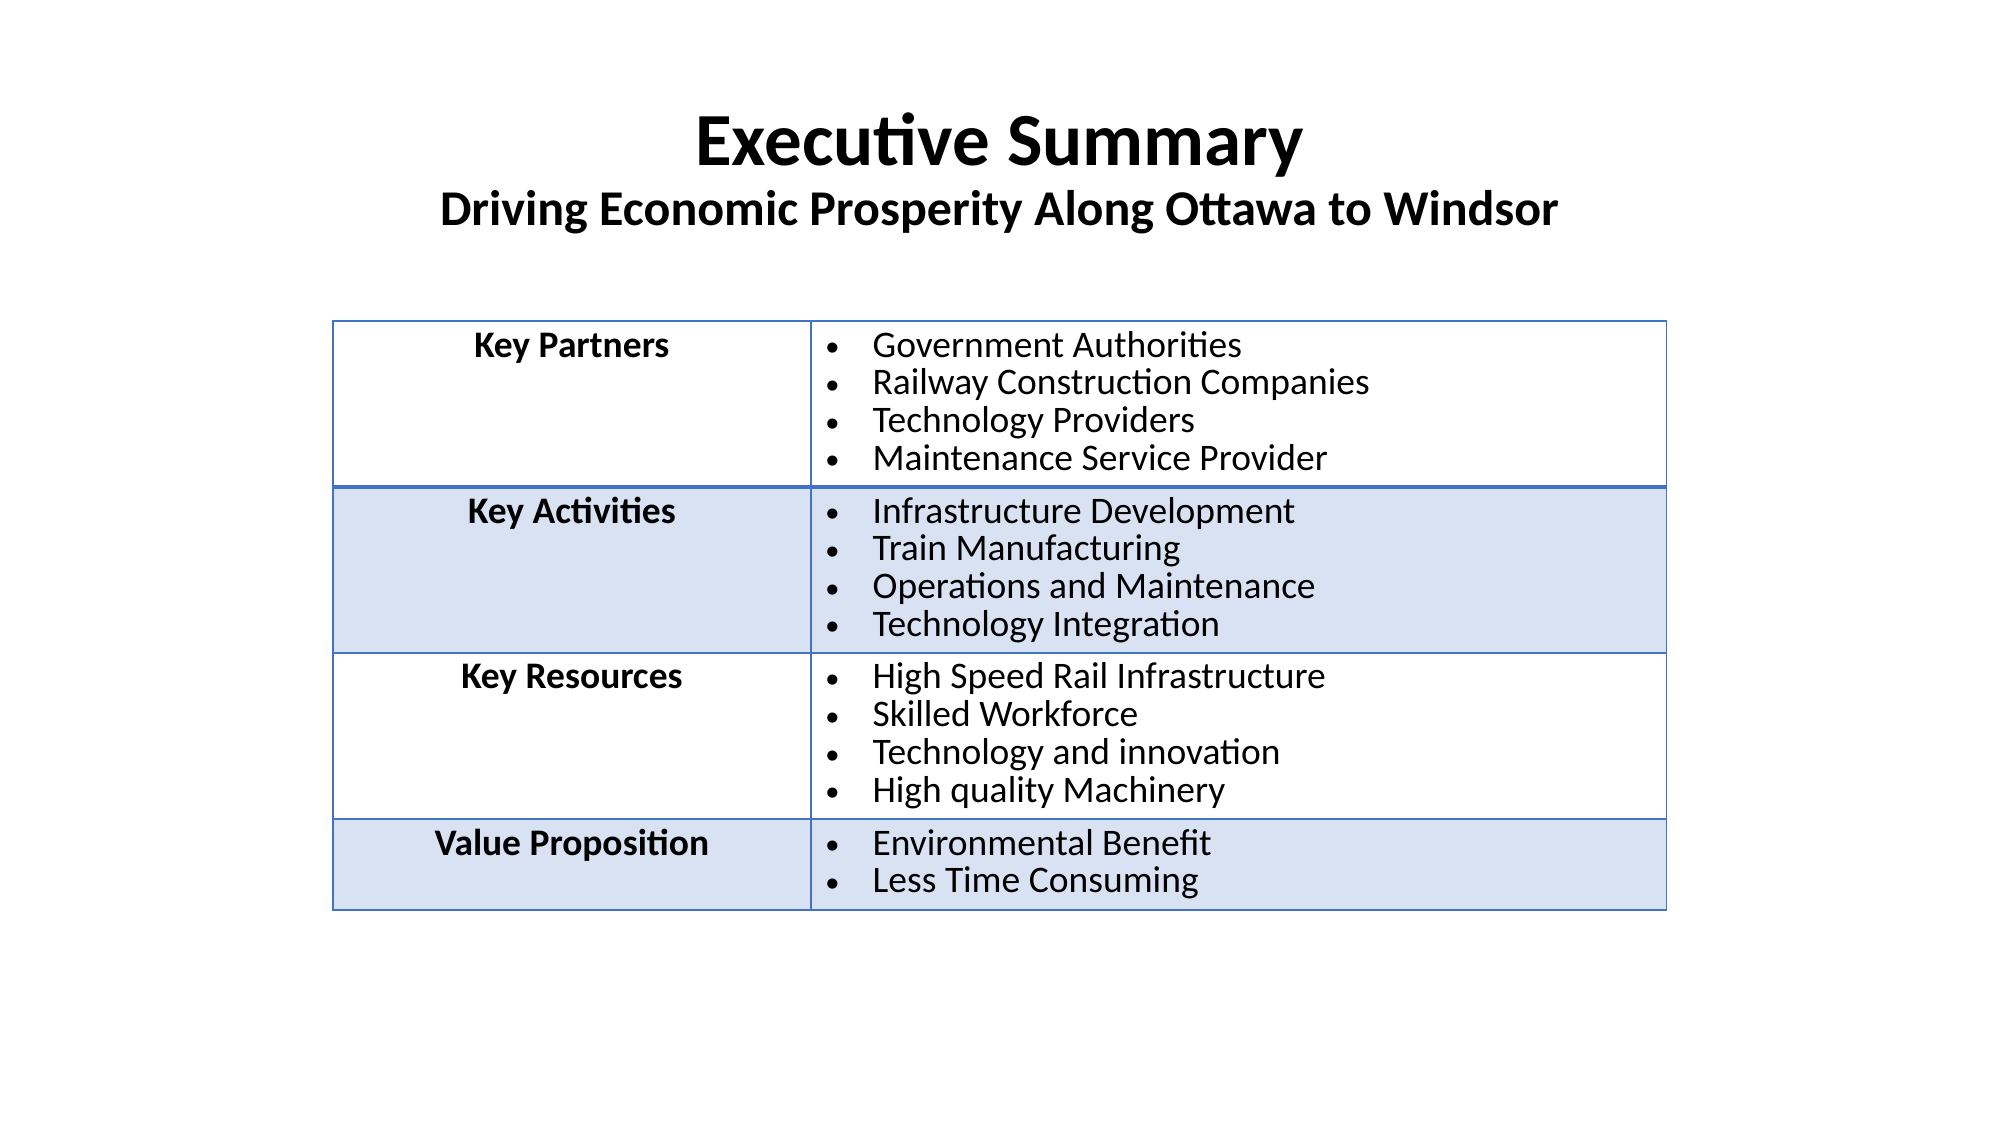

# Executive Summary Driving Economic Prosperity Along Ottawa to Windsor
| Key Partners | Government Authorities Railway Construction Companies Technology Providers Maintenance Service Provider |
| --- | --- |
| Key Activities | Infrastructure Development Train Manufacturing Operations and Maintenance Technology Integration |
| Key Resources | High Speed Rail Infrastructure Skilled Workforce Technology and innovation High quality Machinery |
| Value Proposition | Environmental Benefit Less Time Consuming |